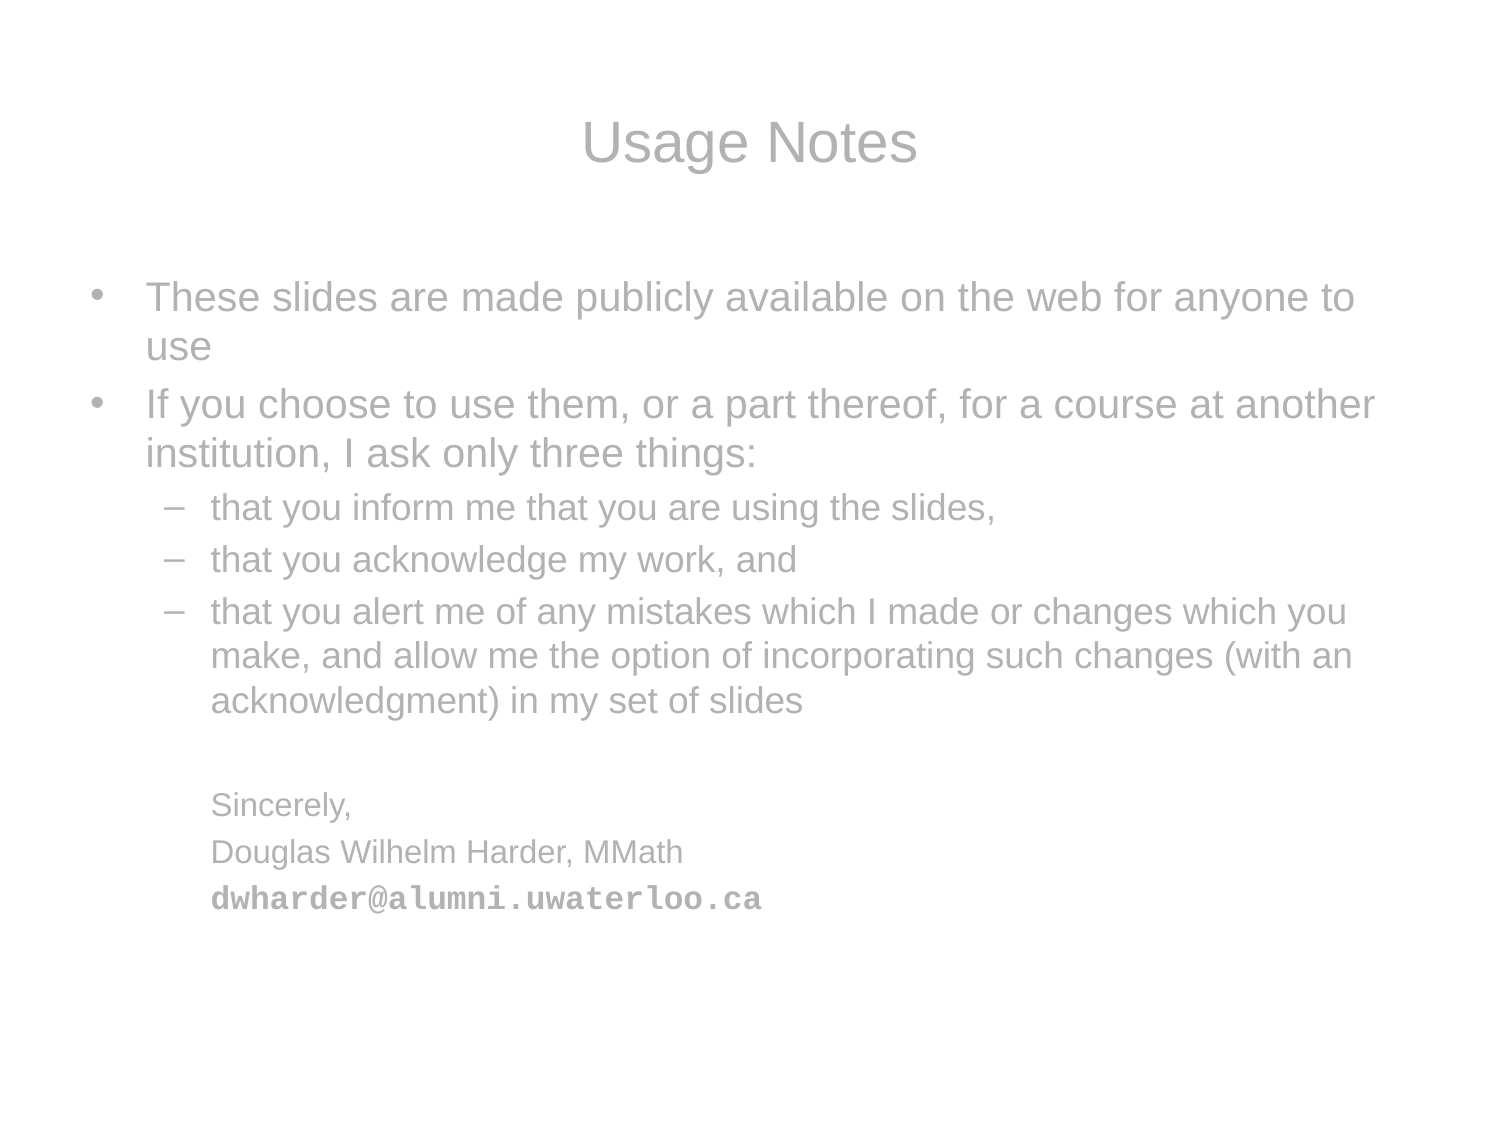

# Usage Notes
These slides are made publicly available on the web for anyone to use
If you choose to use them, or a part thereof, for a course at another institution, I ask only three things:
that you inform me that you are using the slides,
that you acknowledge my work, and
that you alert me of any mistakes which I made or changes which you make, and allow me the option of incorporating such changes (with an acknowledgment) in my set of slides

						Sincerely,
						Douglas Wilhelm Harder, MMath
						dwharder@alumni.uwaterloo.ca